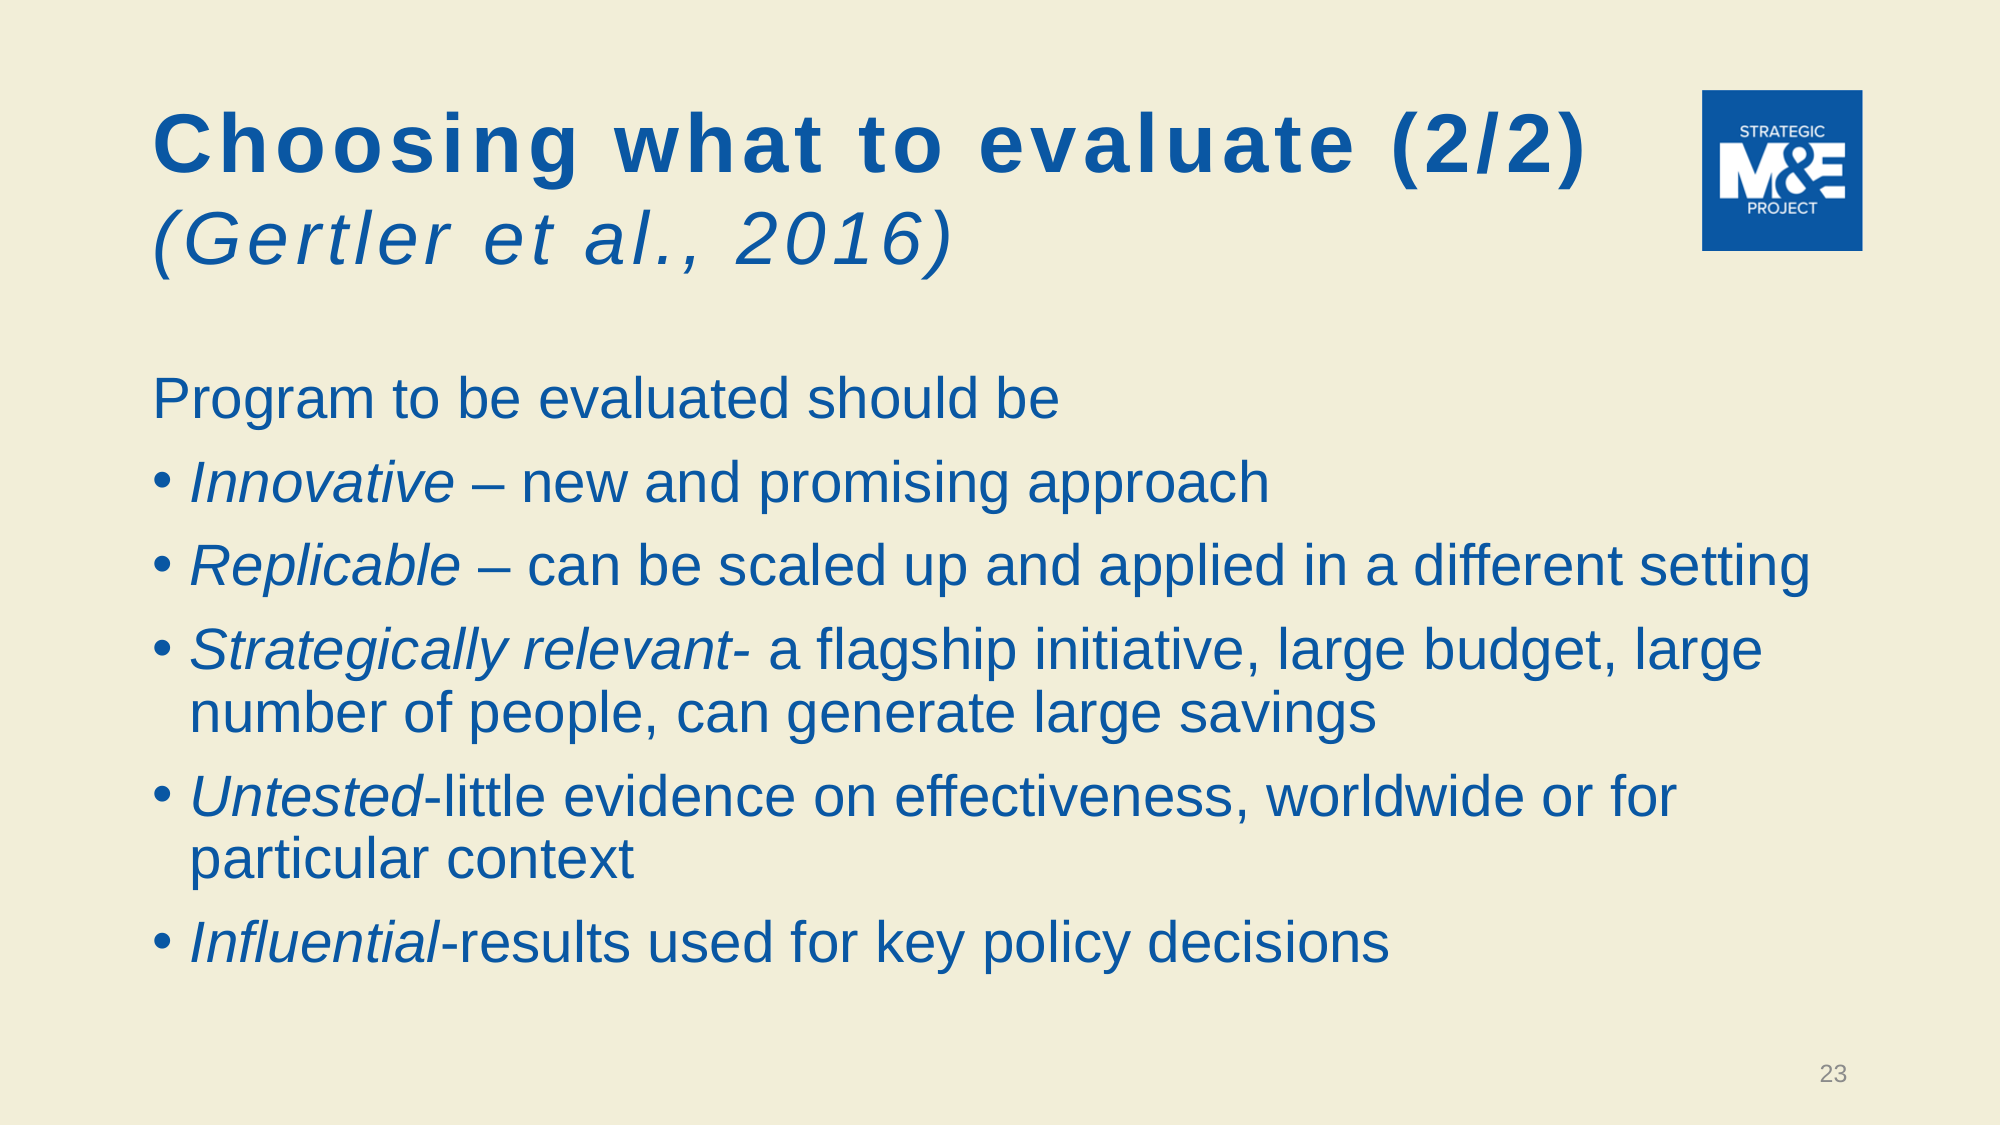

# Choosing what to evaluate (2/2) (Gertler et al., 2016)
Program to be evaluated should be
Innovative – new and promising approach
Replicable – can be scaled up and applied in a different setting
Strategically relevant- a flagship initiative, large budget, large number of people, can generate large savings
Untested-little evidence on effectiveness, worldwide or for particular context
Influential-results used for key policy decisions
23